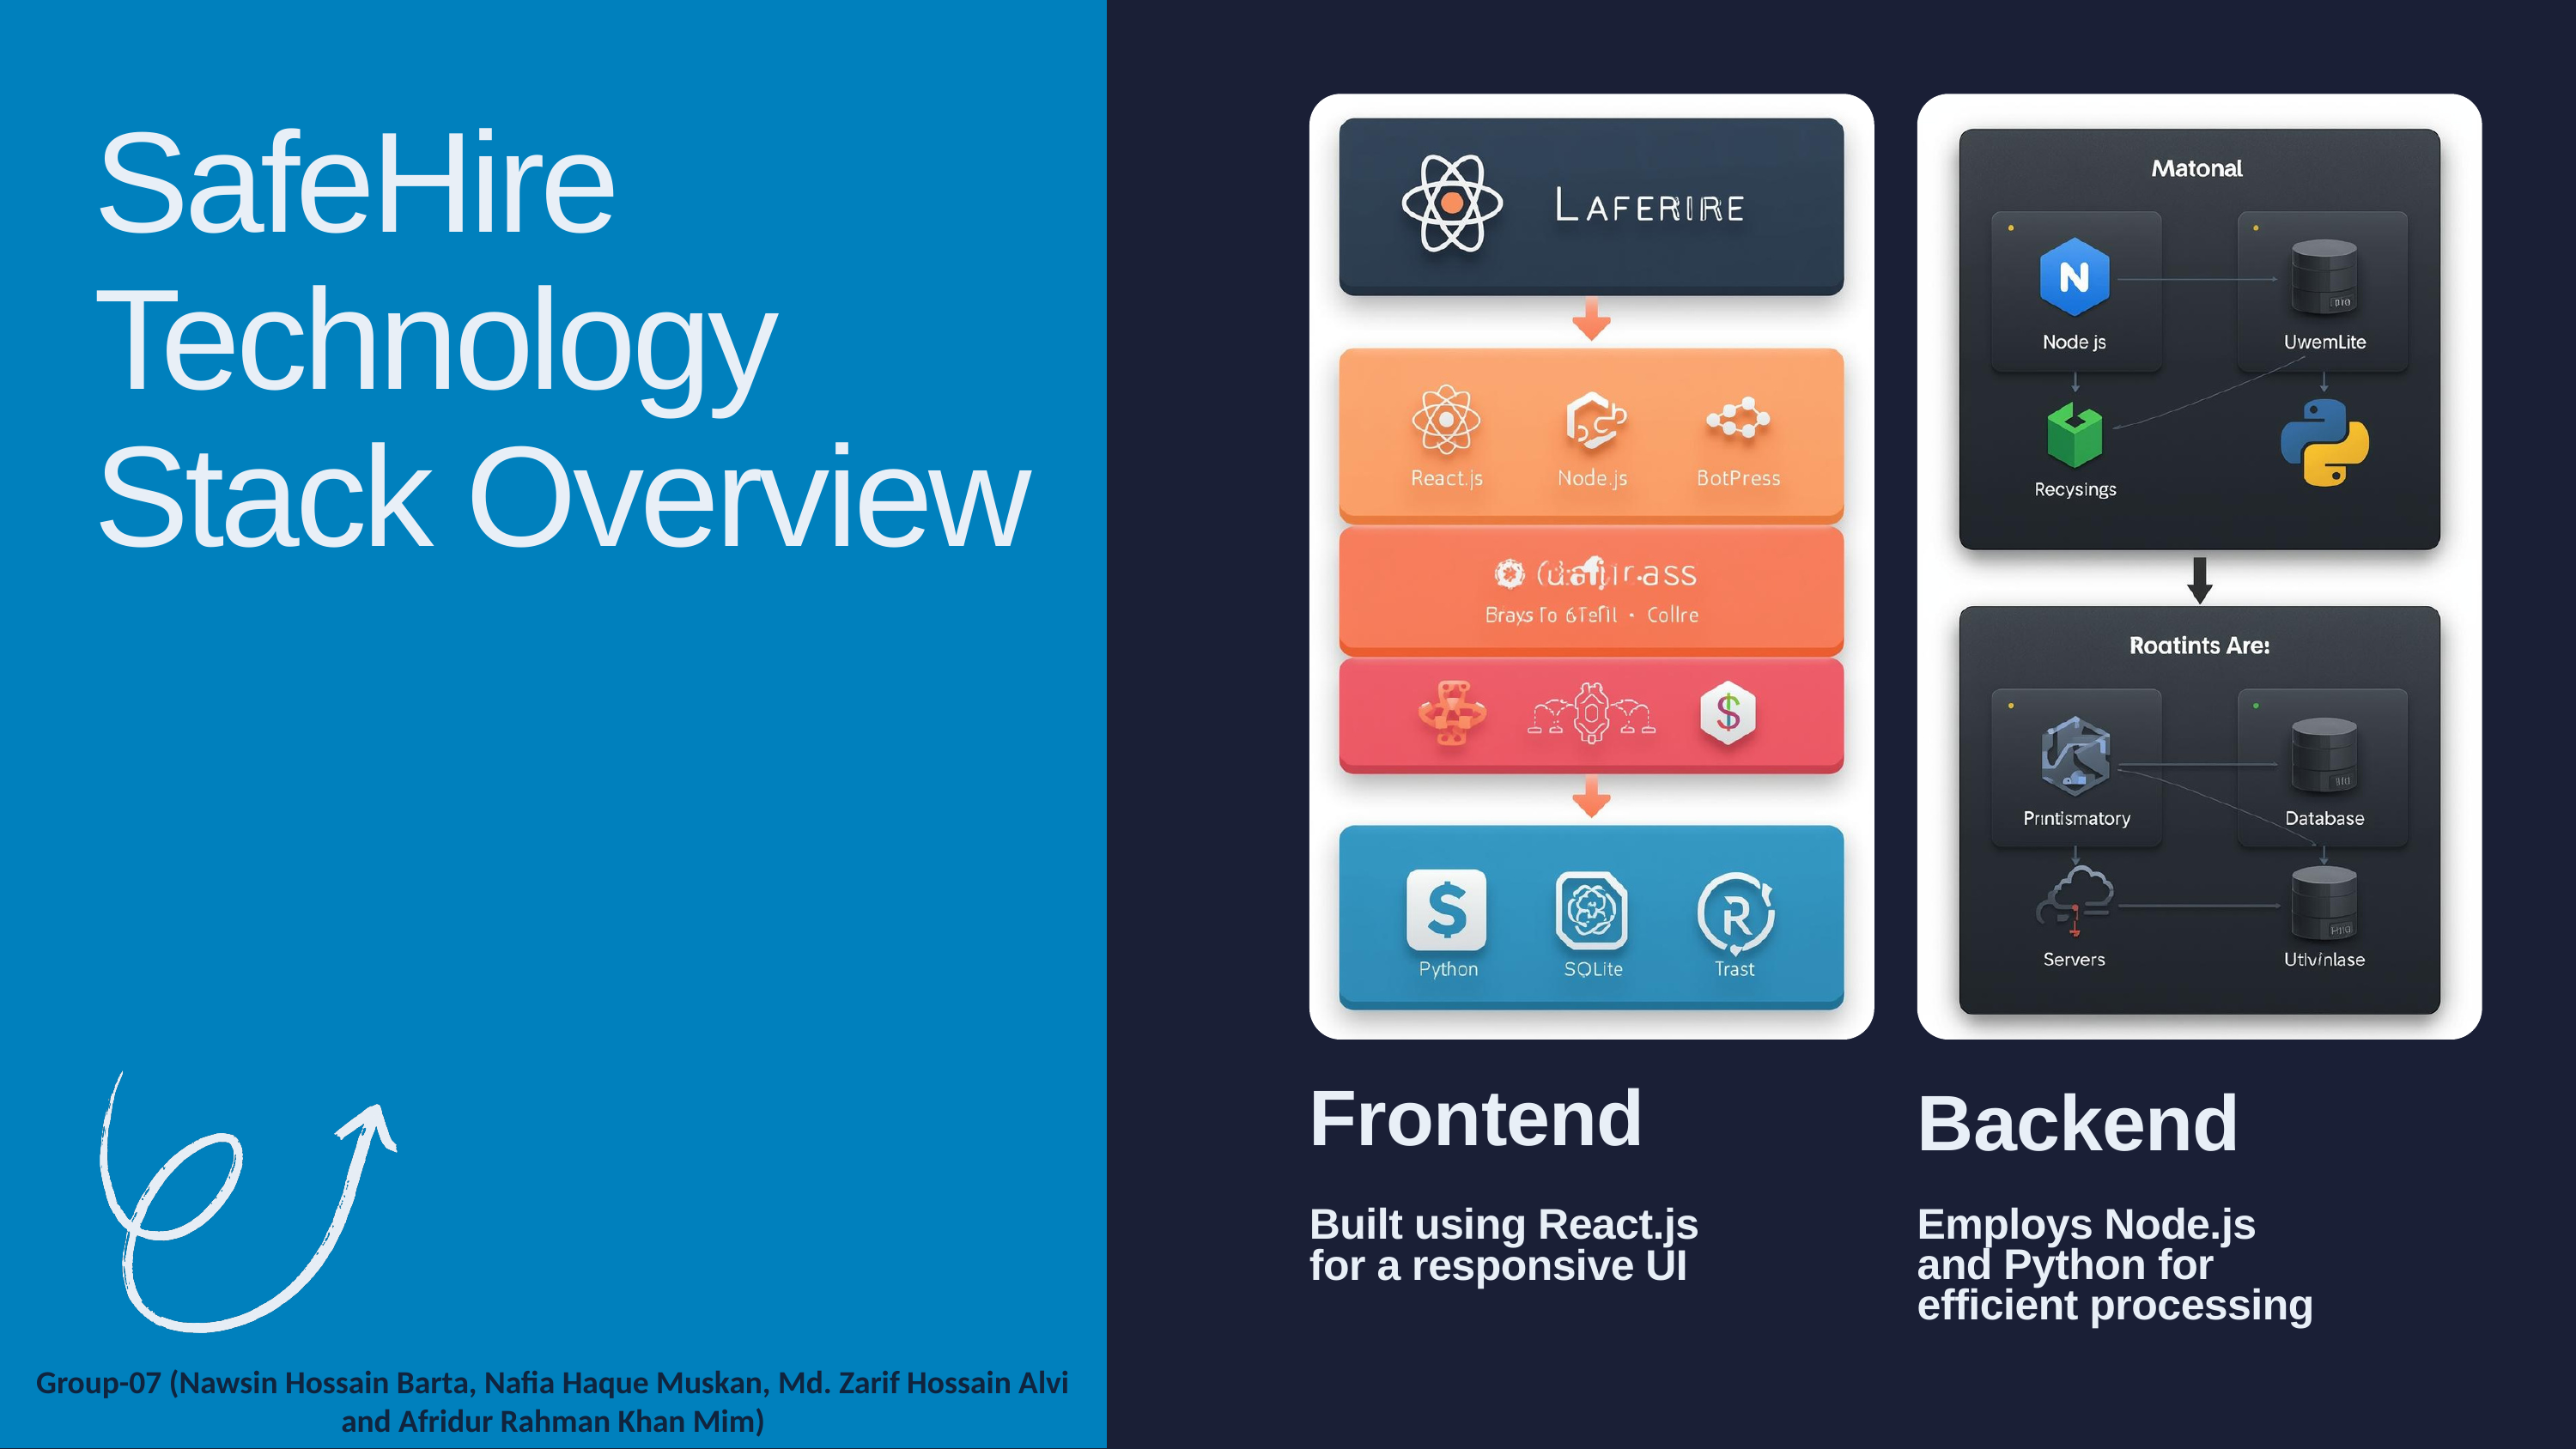

SafeHire Technology Stack Overview

Frontend
Built using React.js for a responsive UI
Backend
Employs Node.js and Python for efficient processing
Group-07 (Nawsin Hossain Barta, Nafia Haque Muskan, Md. Zarif Hossain Alvi and Afridur Rahman Khan Mim)